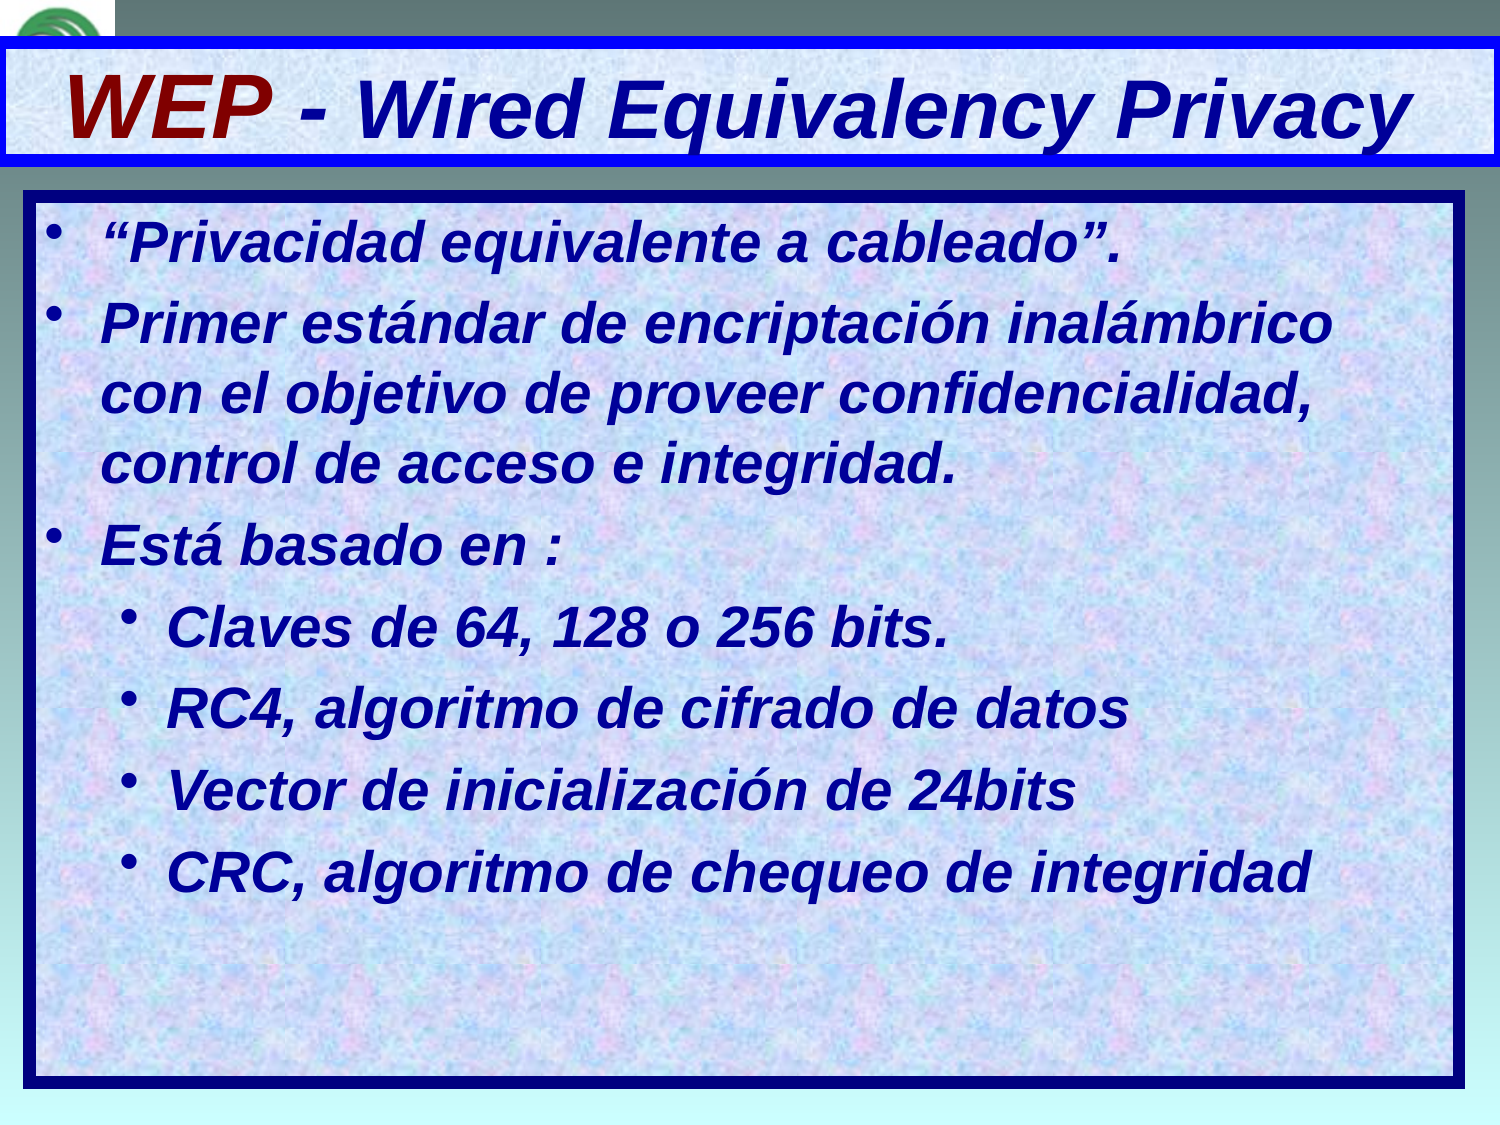

# WEP - Wired Equivalency Privacy
“Privacidad equivalente a cableado”.
Primer estándar de encriptación inalámbrico con el objetivo de proveer confidencialidad, control de acceso e integridad.
Está basado en :
Claves de 64, 128 o 256 bits.
RC4, algoritmo de cifrado de datos
Vector de inicialización de 24bits
CRC, algoritmo de chequeo de integridad